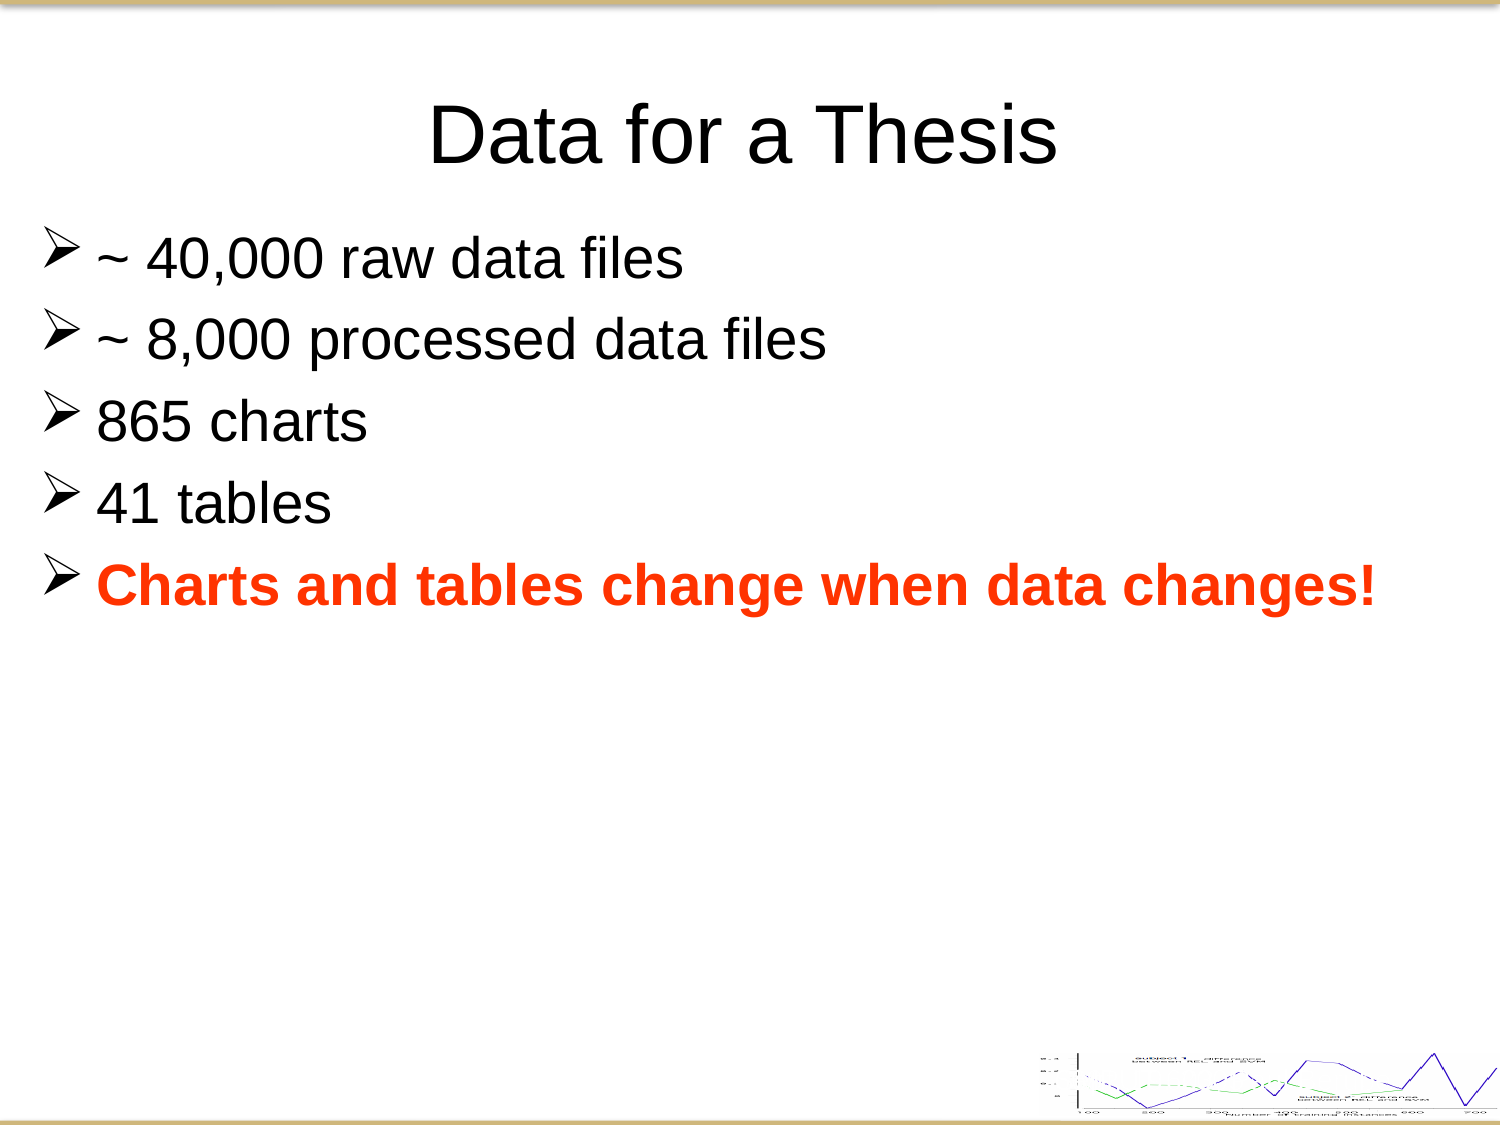

Data for a Thesis
~ 40,000 raw data files
~ 8,000 processed data files
865 charts
41 tables
Charts and tables change when data changes!
Sept. 19, 2005
CMPUT 603, Paul Berube

669